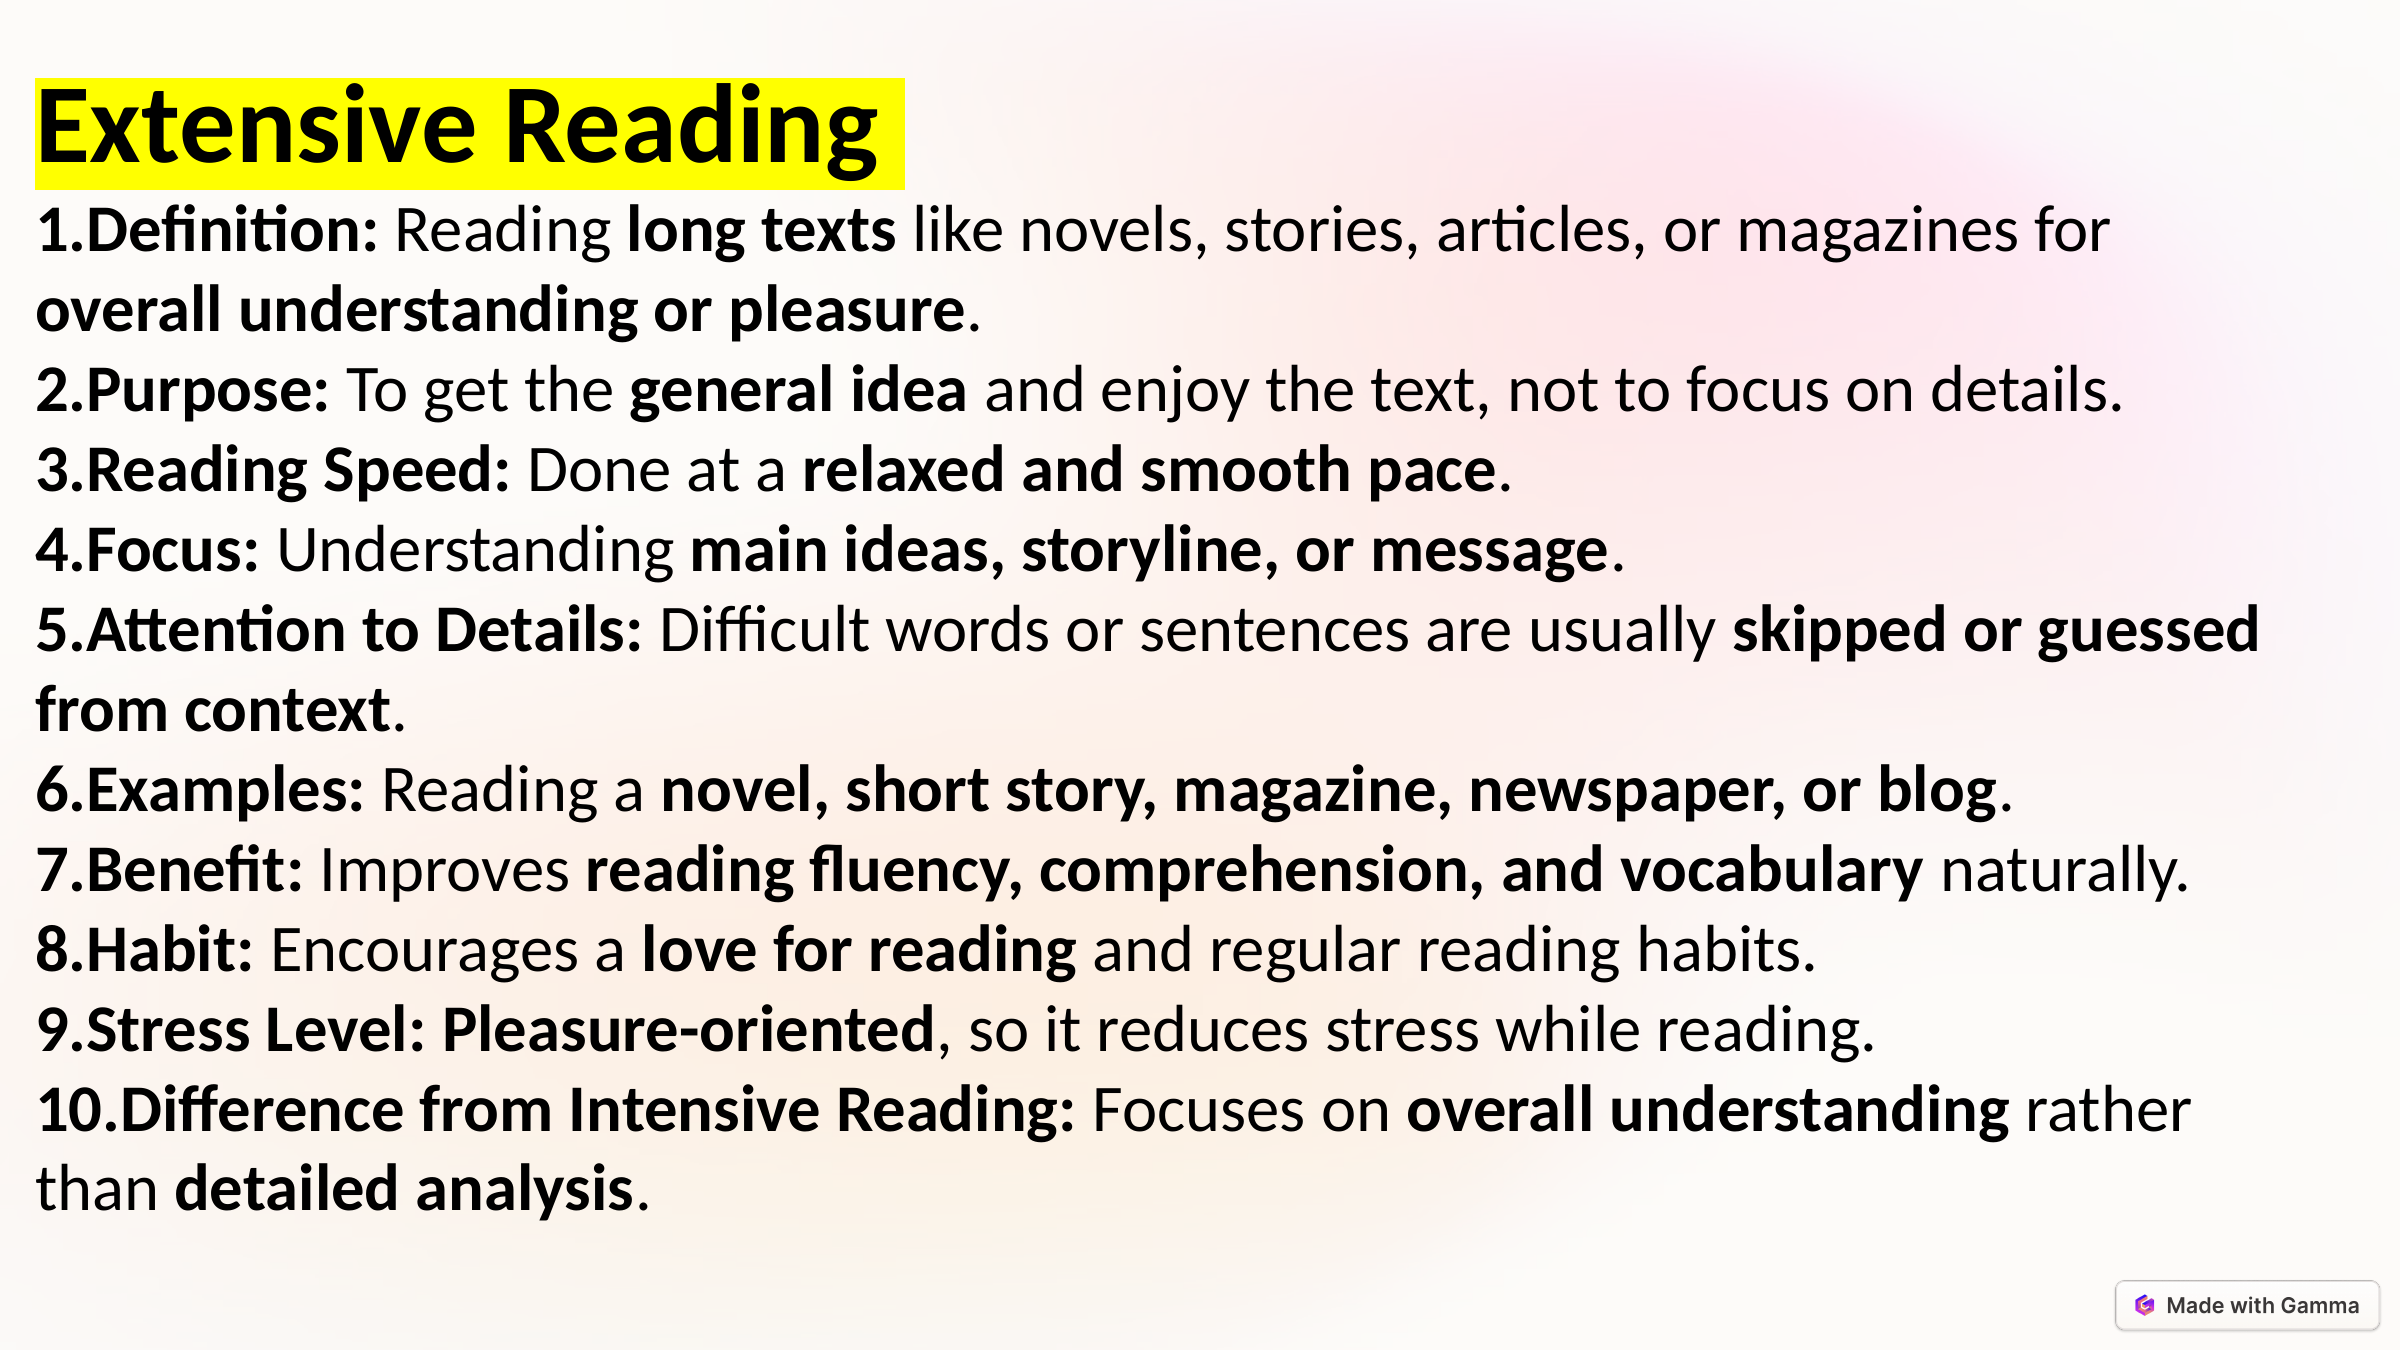

Extensive Reading
Definition: Reading long texts like novels, stories, articles, or magazines for overall understanding or pleasure.
Purpose: To get the general idea and enjoy the text, not to focus on details.
Reading Speed: Done at a relaxed and smooth pace.
Focus: Understanding main ideas, storyline, or message.
Attention to Details: Difficult words or sentences are usually skipped or guessed from context.
Examples: Reading a novel, short story, magazine, newspaper, or blog.
Benefit: Improves reading fluency, comprehension, and vocabulary naturally.
Habit: Encourages a love for reading and regular reading habits.
Stress Level: Pleasure-oriented, so it reduces stress while reading.
Difference from Intensive Reading: Focuses on overall understanding rather than detailed analysis.